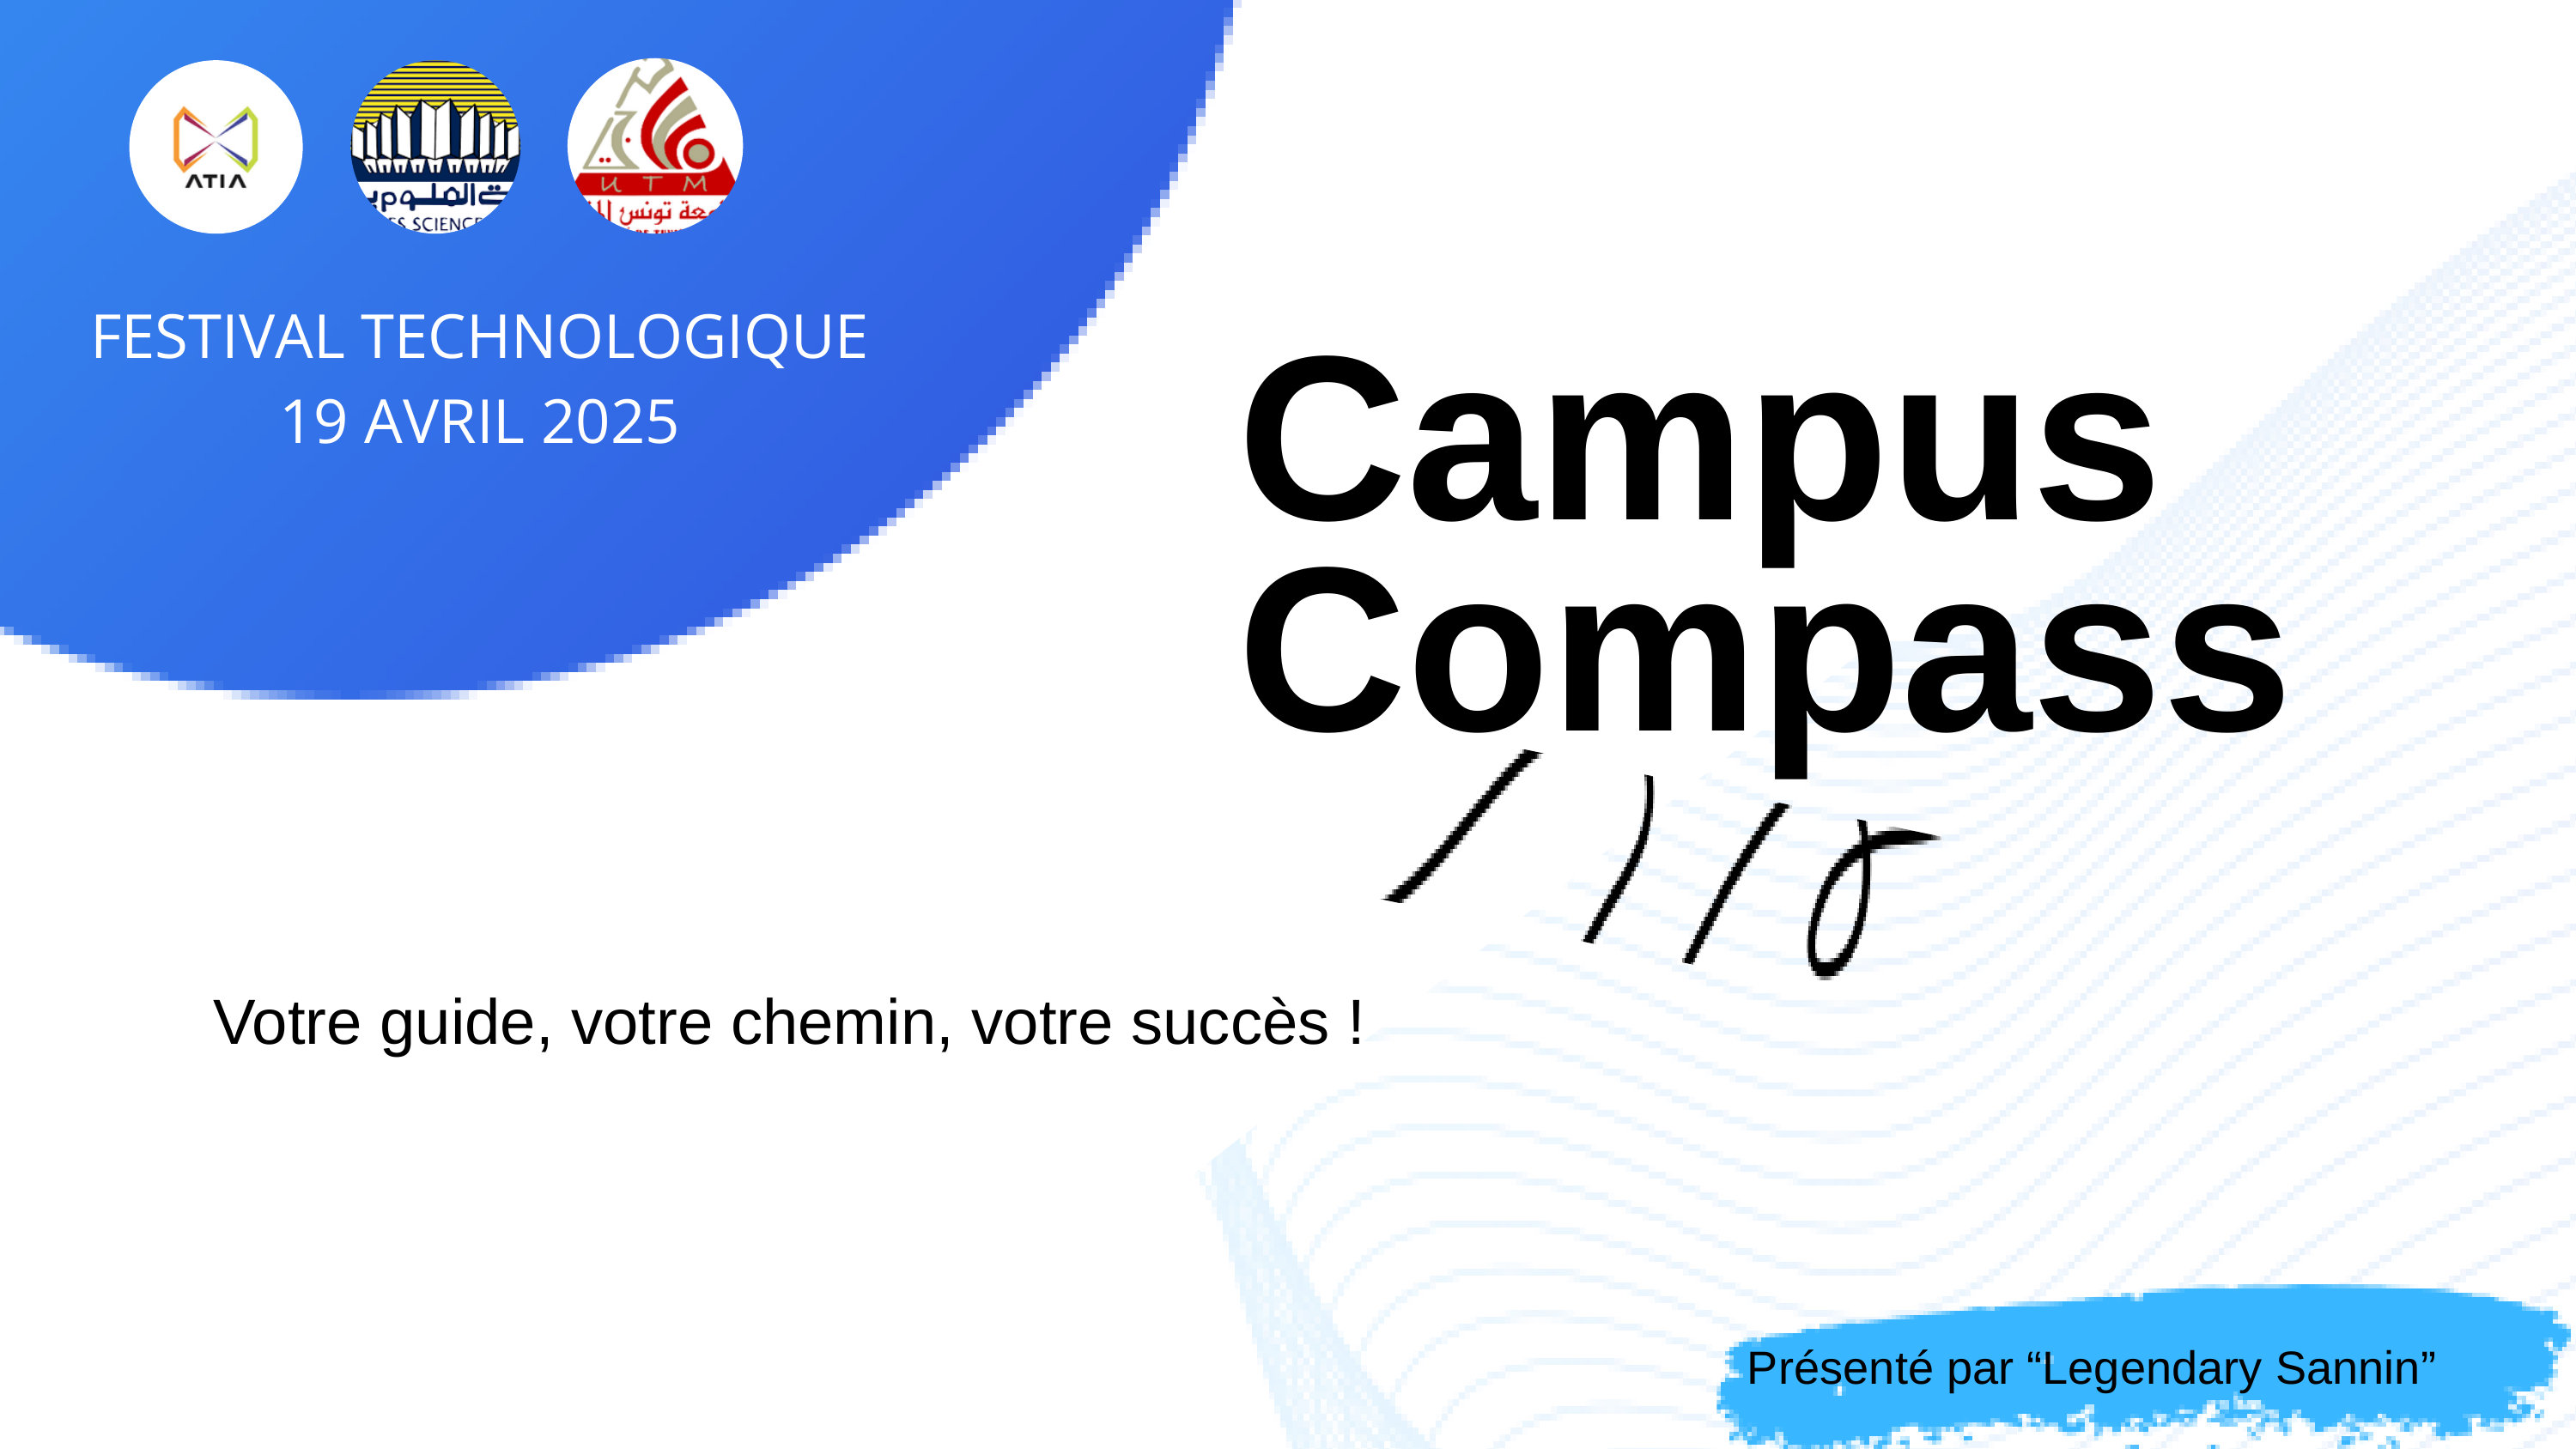

FESTIVAL TECHNOLOGIQUE
19 AVRIL 2025
Campus Compass

Votre guide, votre chemin, votre succès !

Présenté par “Legendary Sannin”